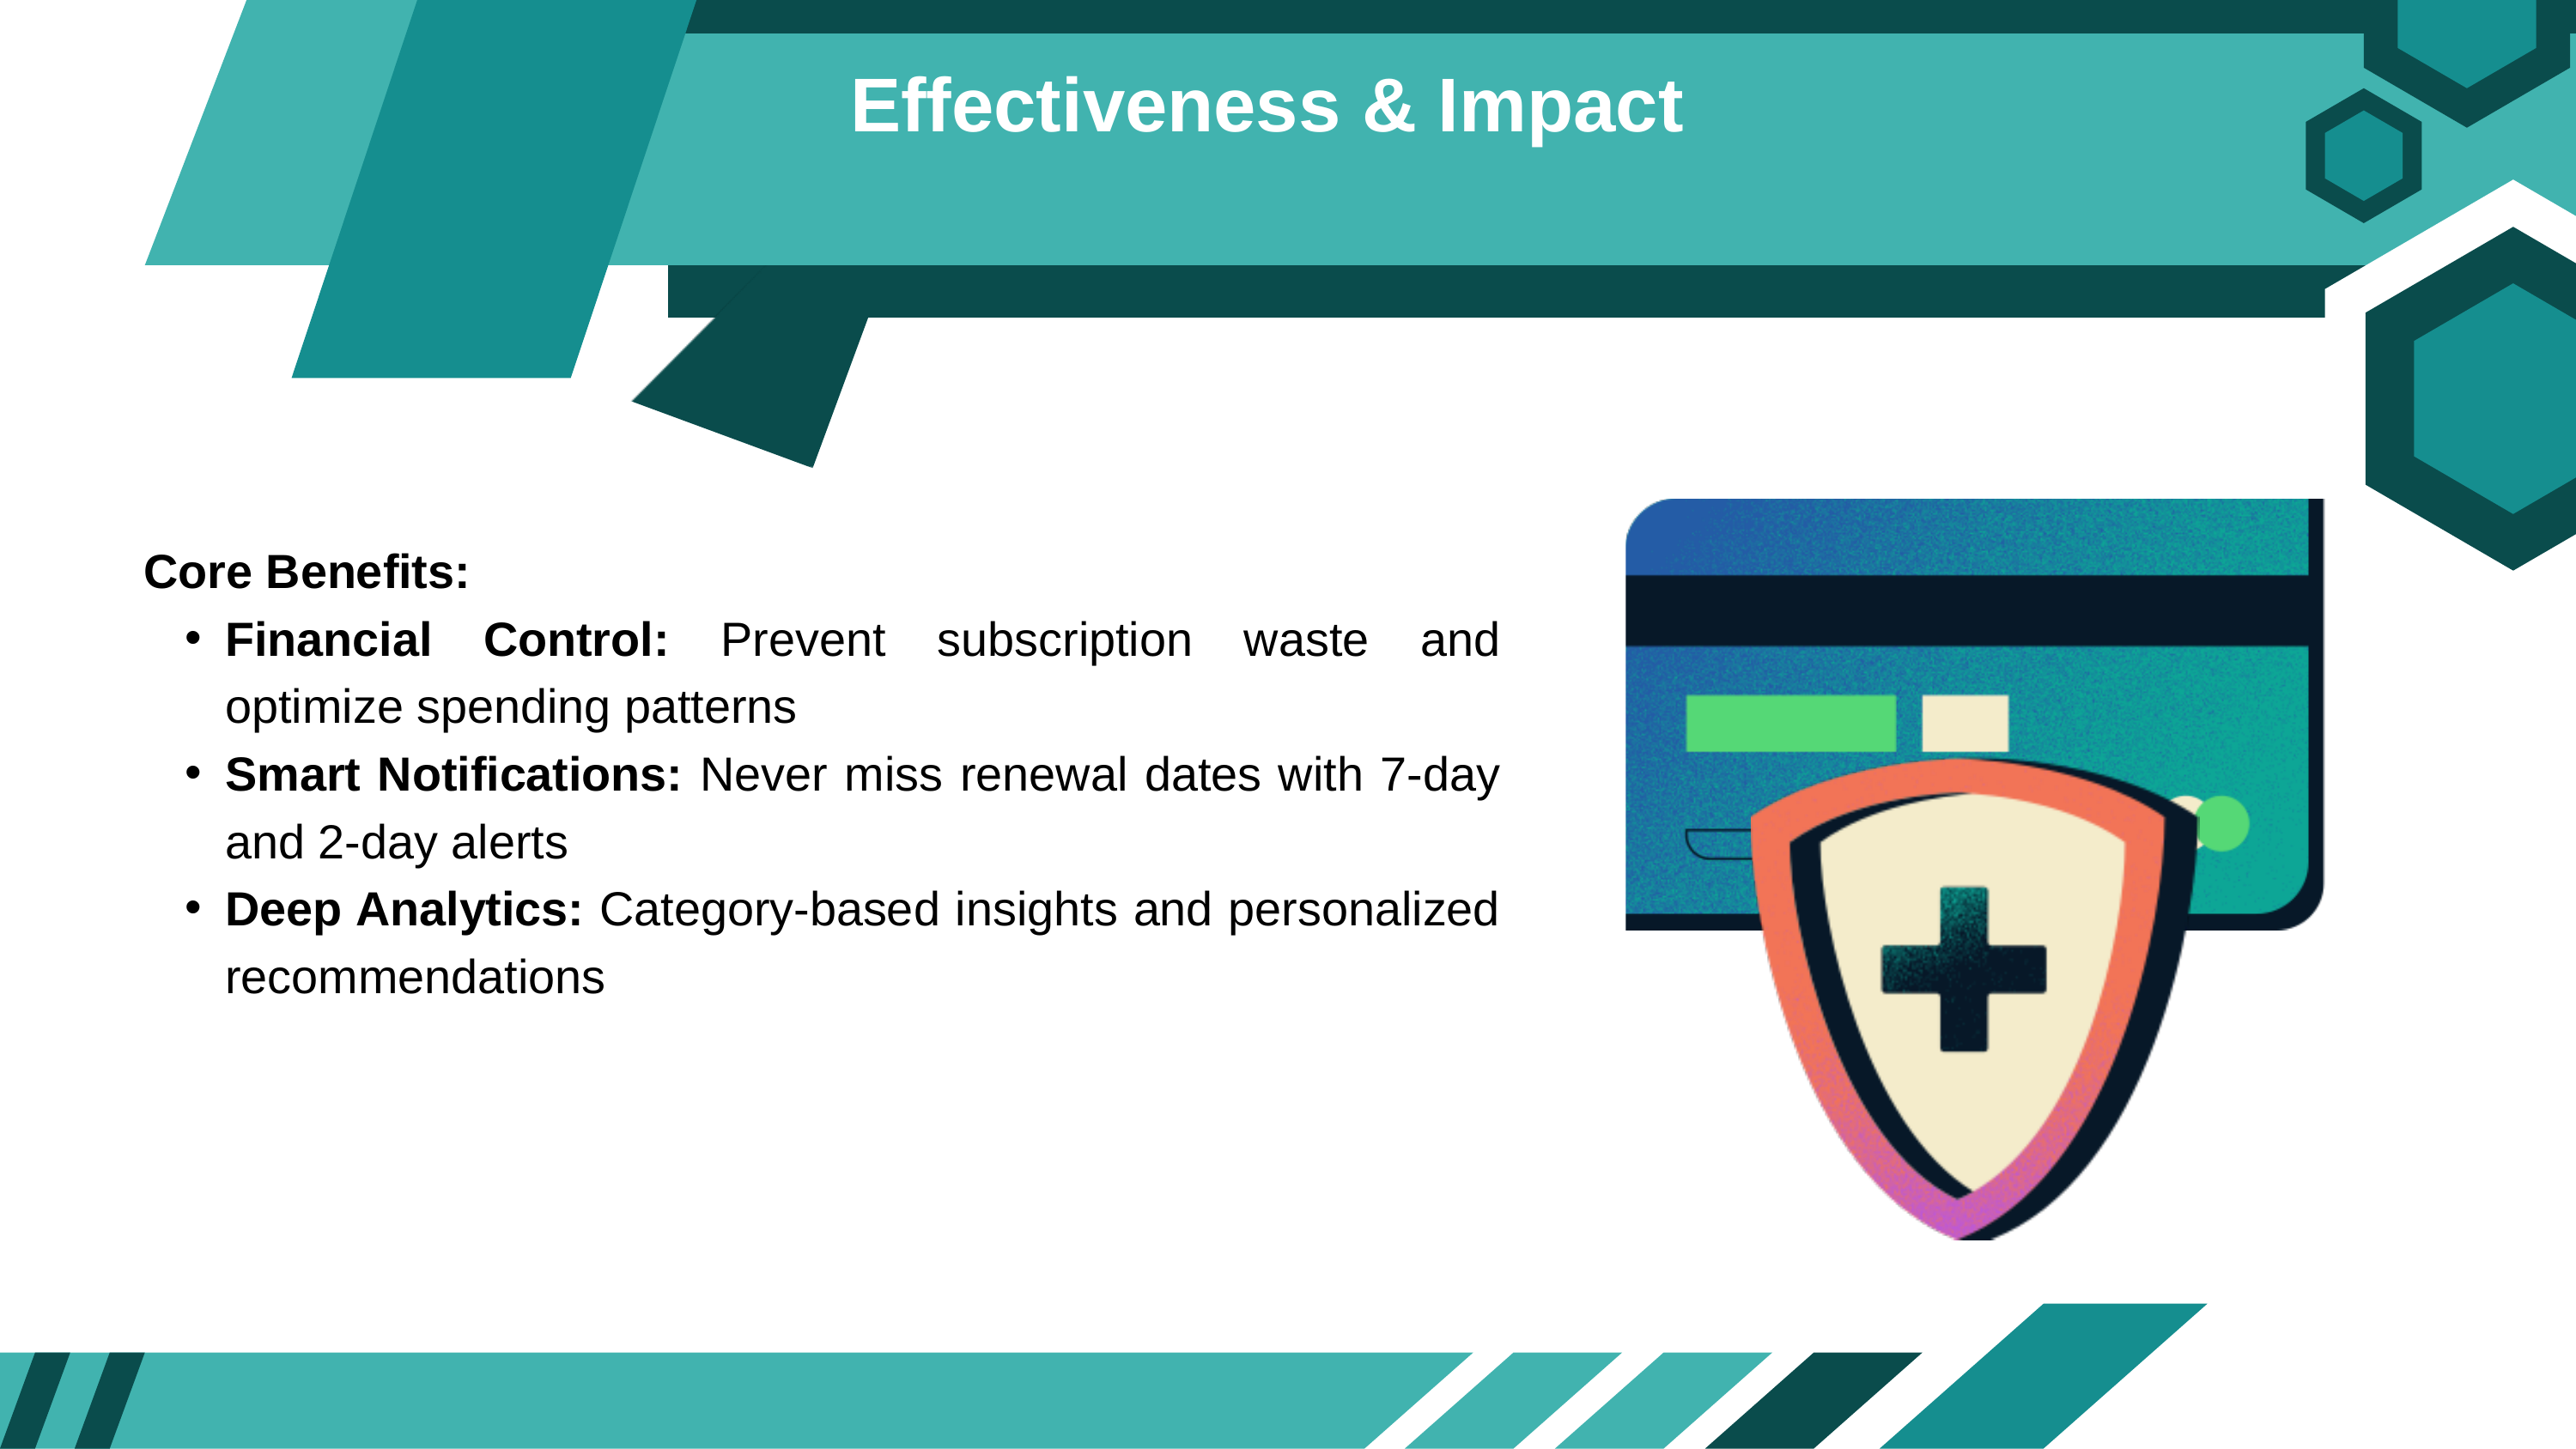

Effectiveness & Impact

Core Benefits:
Financial Control: Prevent subscription waste and optimize spending patterns
Smart Notifications: Never miss renewal dates with 7-day and 2-day alerts
Deep Analytics: Category-based insights and personalized recommendations